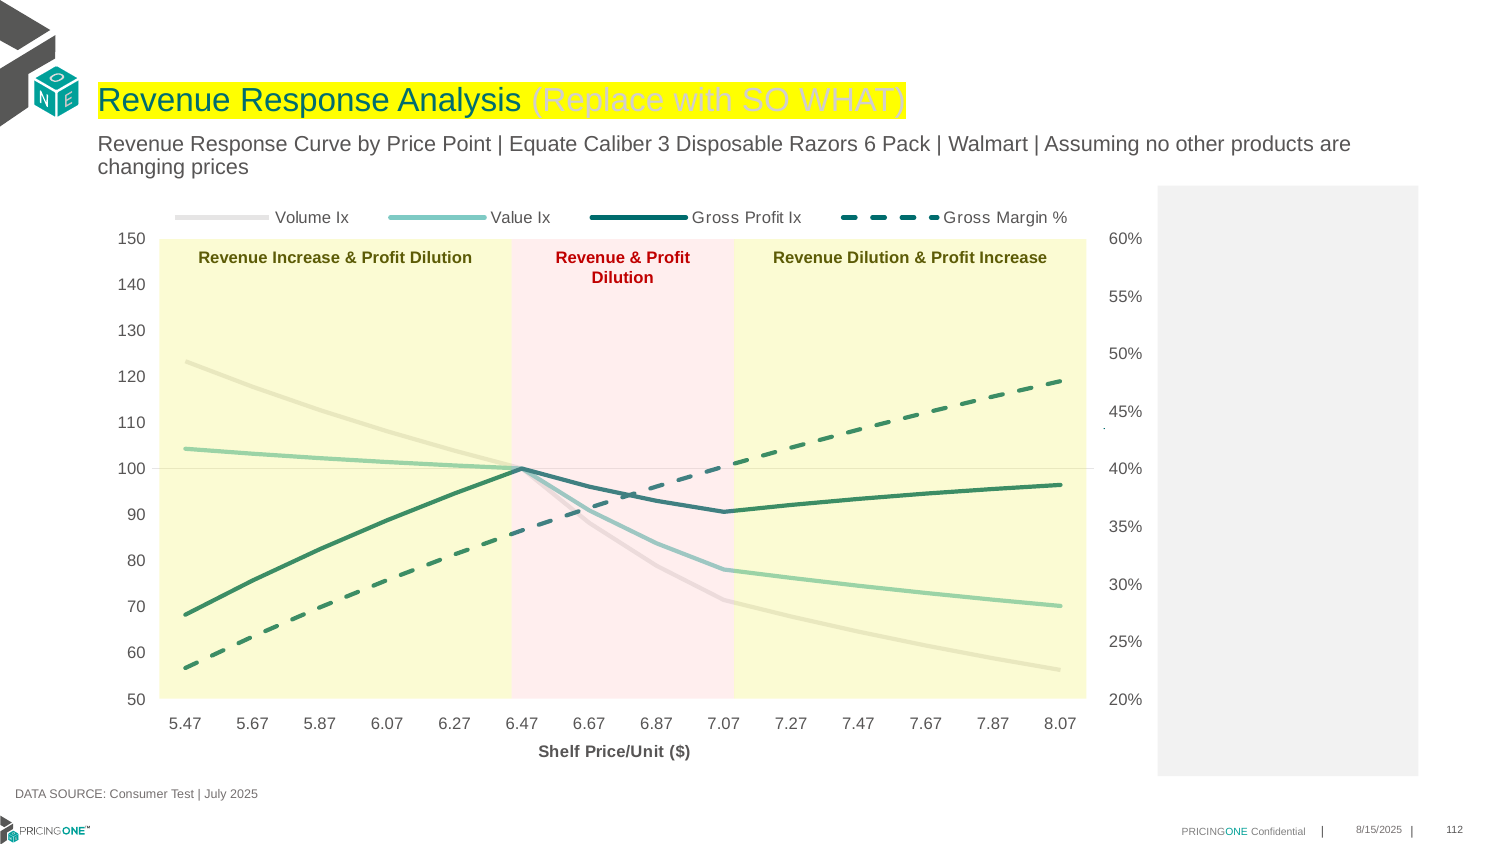

# Revenue Response Analysis (Replace with SO WHAT)

Revenue Response Curve by Price Point | Equate Caliber 3 Disposable Razors 6 Pack | Walmart | Assuming no other products are changing prices

### Chart:

| Category | Volume Ix | Value Ix | Gross Profit Ix | Gross Margin % |
|---|---|---|---|---|
| 5.47 | 123.29509599530839 | 104.28957859641568 | 68.26340250667107 | 0.22677111085179383 |
| 5.67 | 117.73524507682274 | 103.21645650514799 | 75.69516315743252 | 0.2540454984760692 |
| 5.87 | 112.68327573444164 | 102.26145082979976 | 82.50615583463944 | 0.27946132476308544 |
| 6.07 | 108.07779636054107 | 101.41390420731587 | 88.78196268856118 | 0.30320230253036445 |
| 6.27 | 103.86546967104957 | 100.66340213346206 | 94.59357990958156 | 0.3254287043635266 |
| 6.47 | 100.0 | 100.0 | 100.0 | 0.34628098552694175 |
| 6.67 | 88.17631882606126 | 90.89968024273593 | 96.04766538923168 | 0.3658827550763587 |
| 6.87 | 78.88887206041859 | 83.76173082645515 | 92.97341675977462 | 0.3843432279999 |
| 7.07 | 71.45277346342408 | 78.0728721797245 | 90.58816776151593 | 0.40175926115407523 |
| 7.27 | 67.86104026022105 | 76.24198945956778 | 92.09238822924428 | 0.4182170531443346 |
| 7.47 | 64.57789384850247 | 74.54581499323491 | 93.40167497072788 | 0.4337935711324382 |
| 7.67 | 61.5693558039826 | 72.97260950253992 | 94.5464914106725 | 0.4485577544145126 |
| 7.87 | 58.805656345526046 | 71.51156520845518 | 95.55200672542736 | 0.4625715344802177 |
| 8.07 | 56.260686935468705 | 70.1527709849621 | 96.43903601122697 | 0.47589070339024947 |
Revenue Increase & Profit Dilution
Revenue & Profit Dilution
Revenue Dilution & Profit Increase

DATA SOURCE: Consumer Test | July 2025

8/15/2025
112